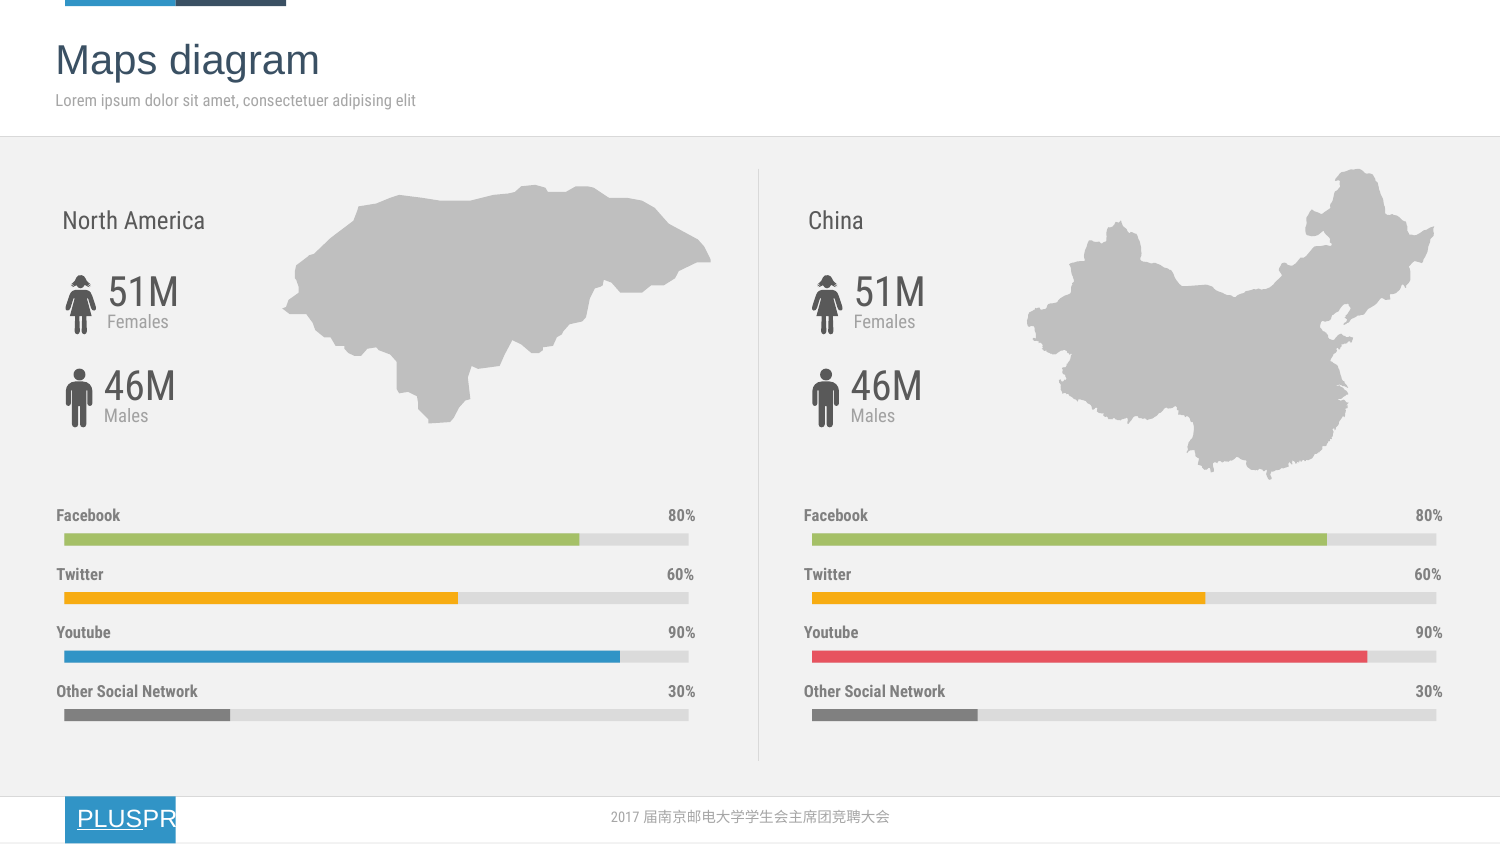

# Maps diagram
Lorem ipsum dolor sit amet, consectetuer adipising elit

North America

China
51M

Females
46M

Males
51M

Females
46M

Males
Facebook
80%

Facebook
80%

60%
Twitter

60%
Twitter

90%
Youtube

90%
Youtube

30%
Other Social Network

30%
Other Social Network